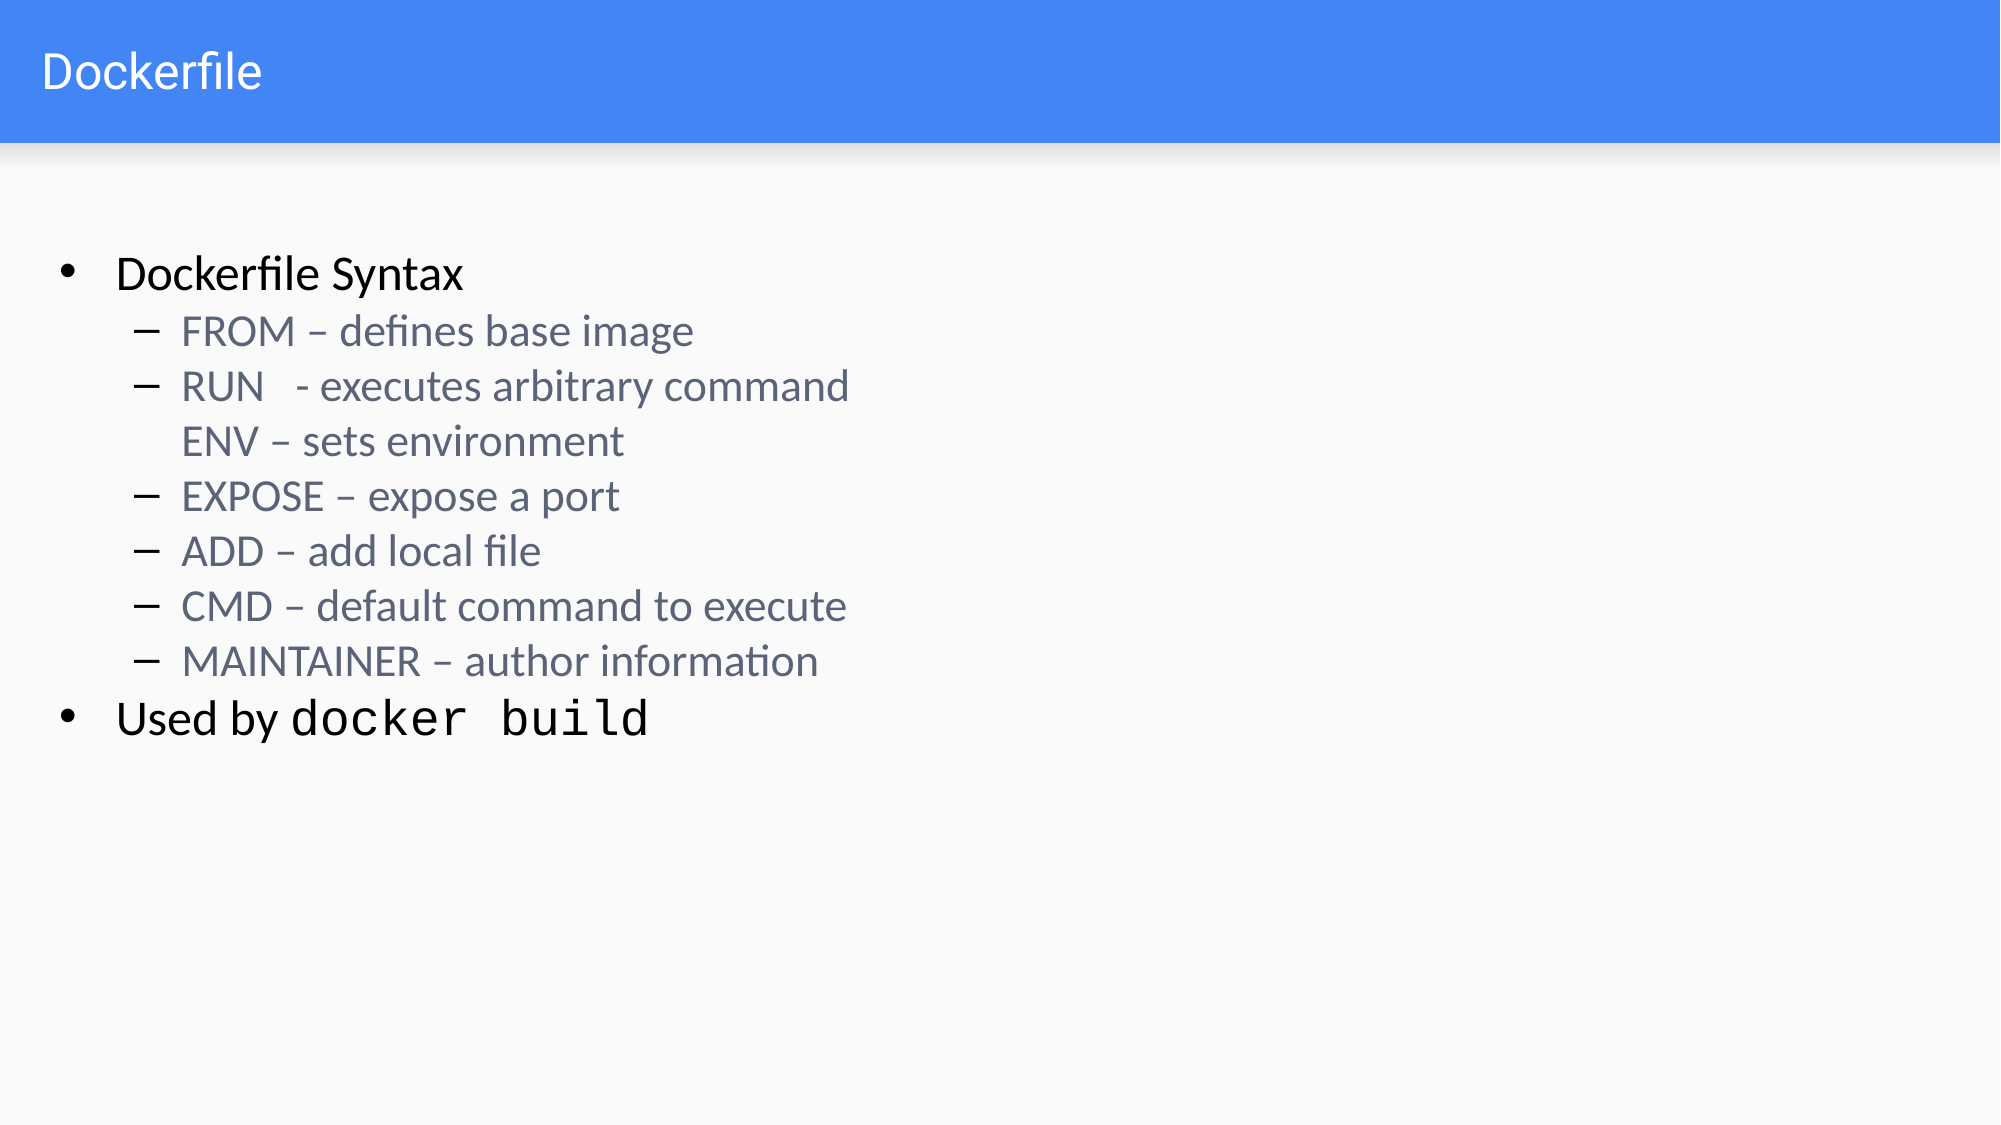

# Dockerfile

Dockerfile Syntax
FROM – defines base image
RUN   - executes arbitrary command
ENV – sets environment
EXPOSE – expose a port
ADD – add local file
CMD – default command to execute
MAINTAINER – author information
Used by docker build